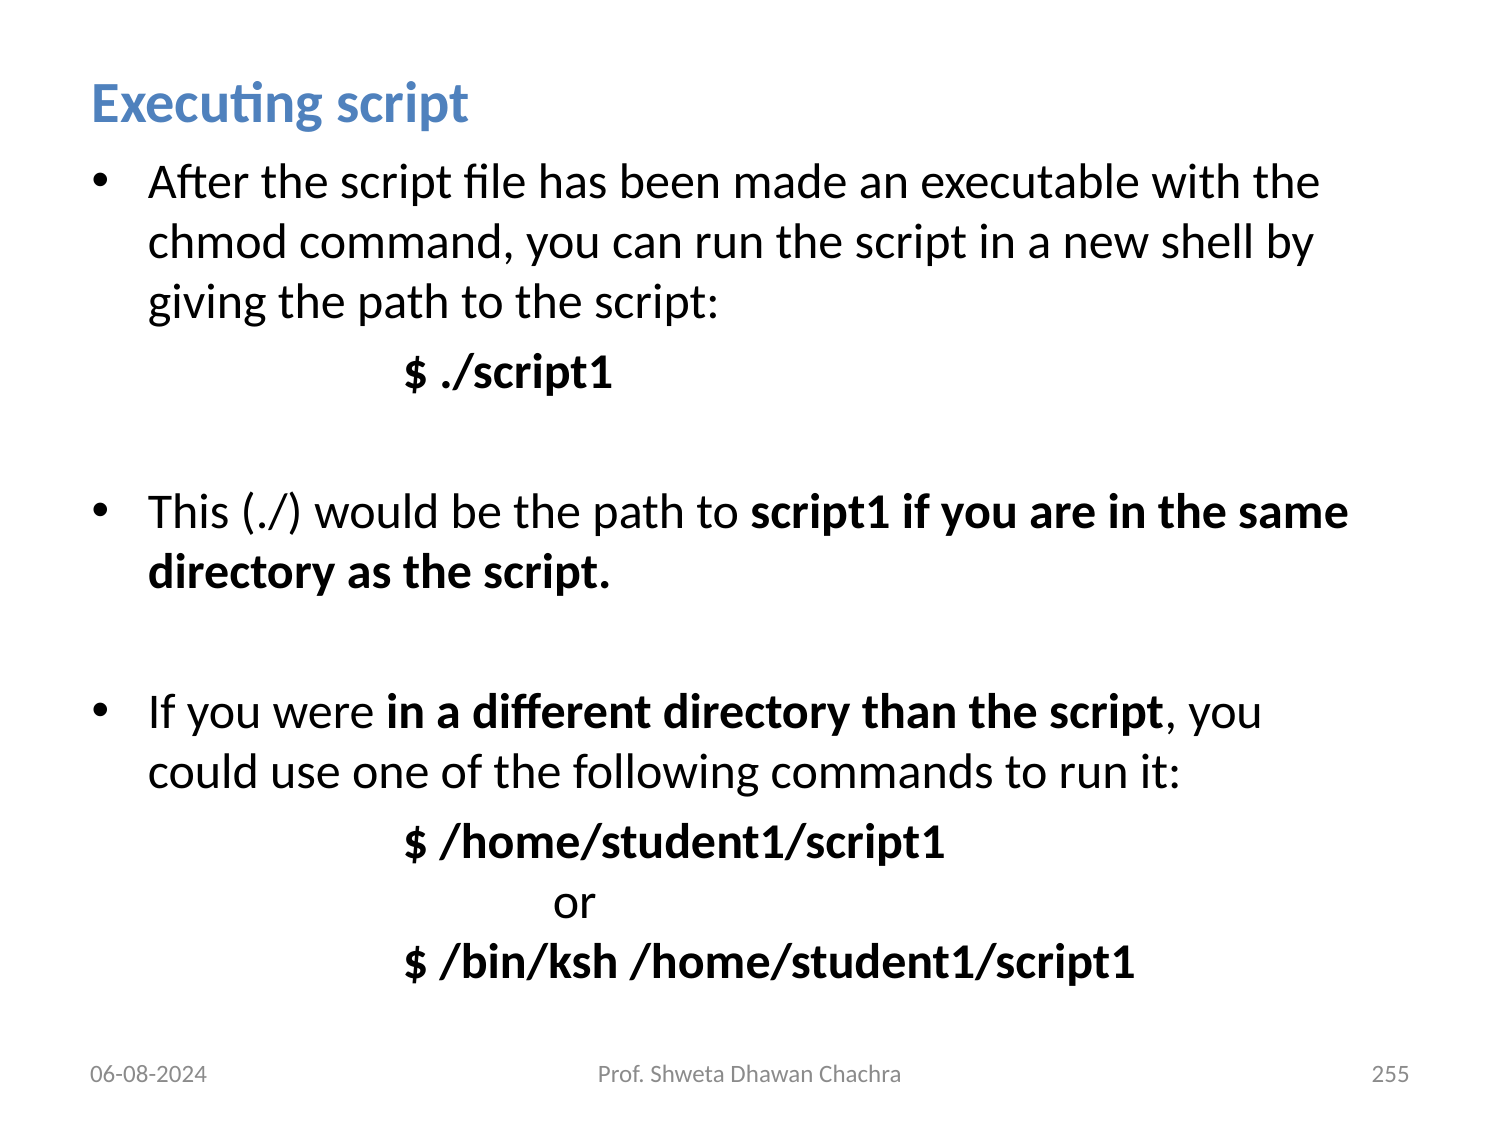

Executing script
After the script file has been made an executable with the chmod command, you can run the script in a new shell by giving the path to the script:
		$ ./script1

This (./) would be the path to script1 if you are in the same directory as the script.

If you were in a different directory than the script, you could use one of the following commands to run it:
		$ /home/student1/script1
			or
		$ /bin/ksh /home/student1/script1

06-08-2024
Prof. Shweta Dhawan Chachra
255